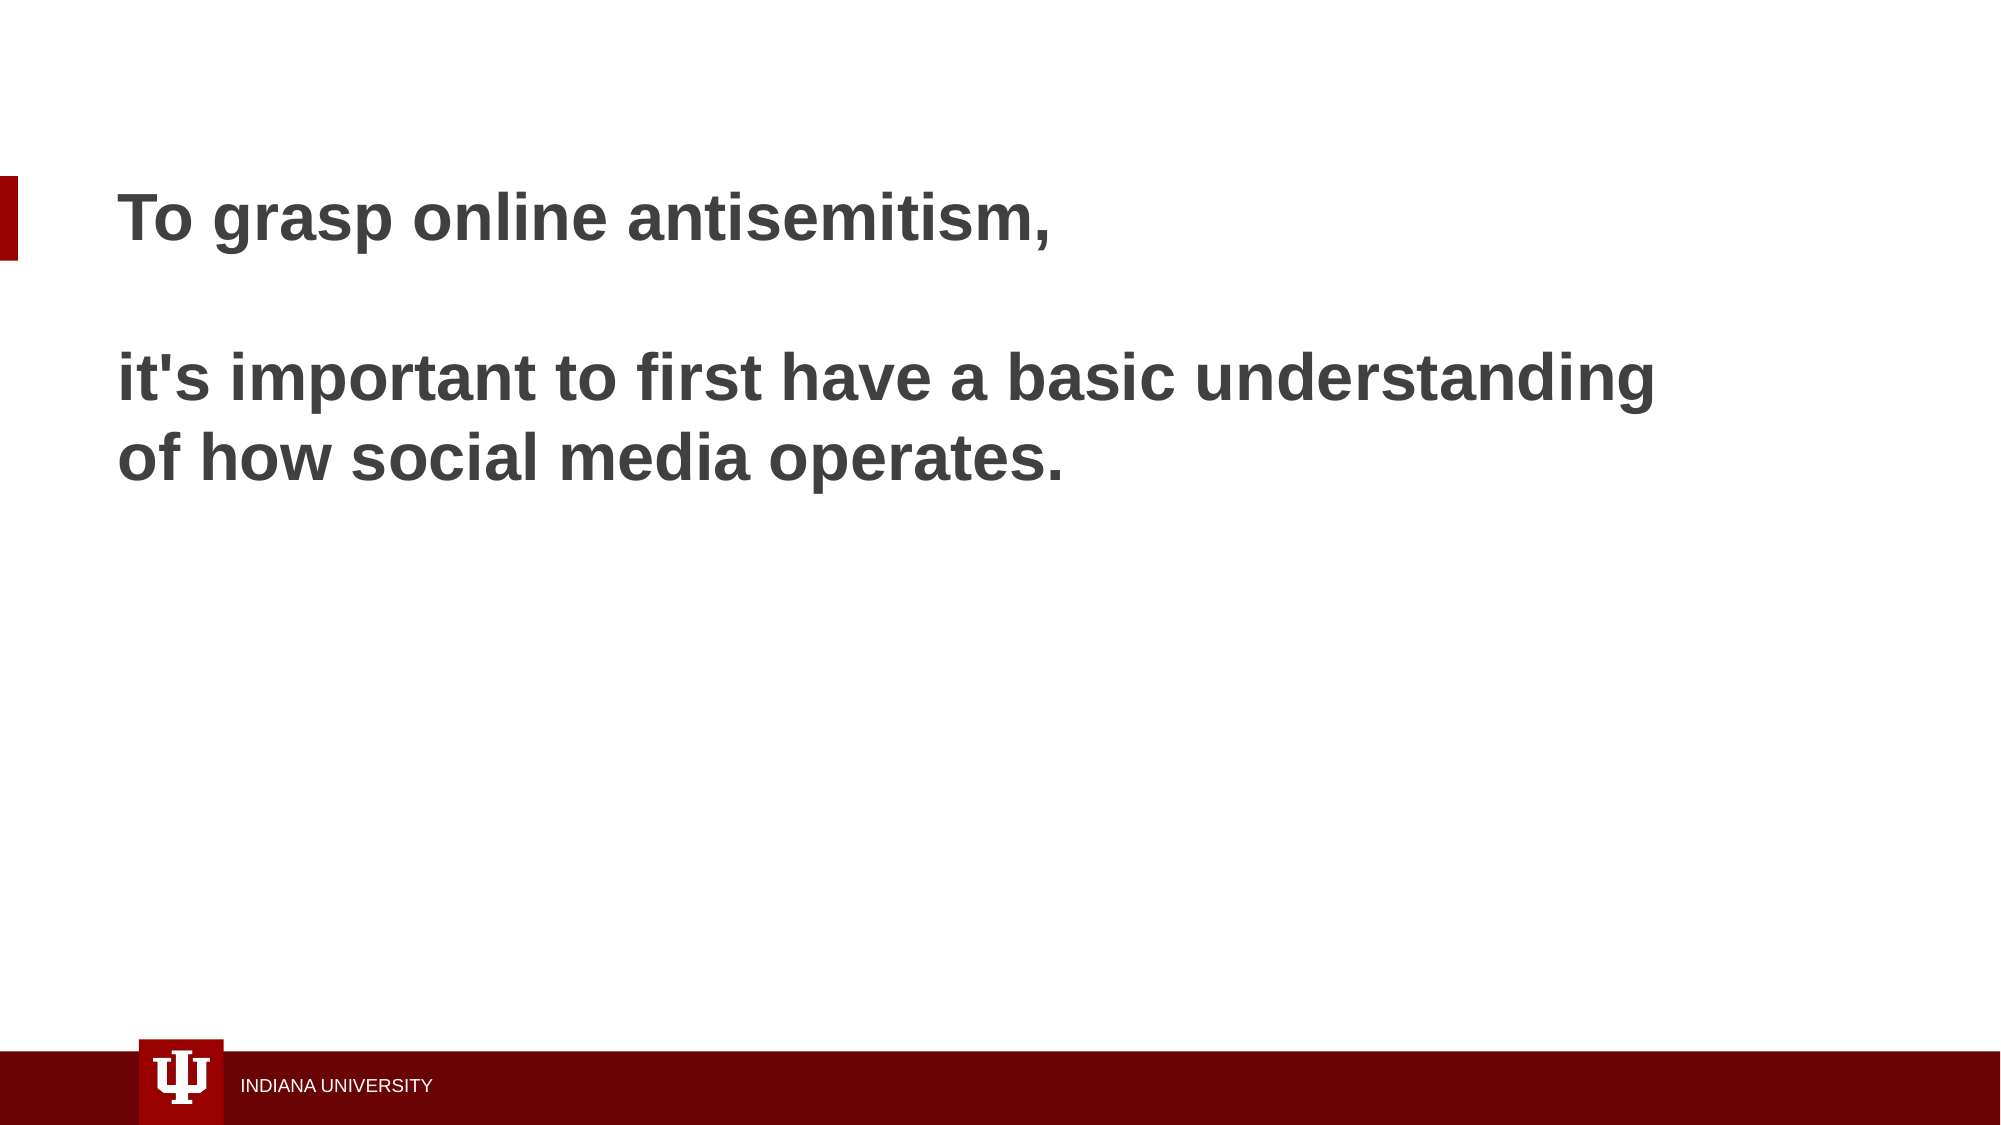

# To grasp online antisemitism, it's important to first have a basic understanding of how social media operates.